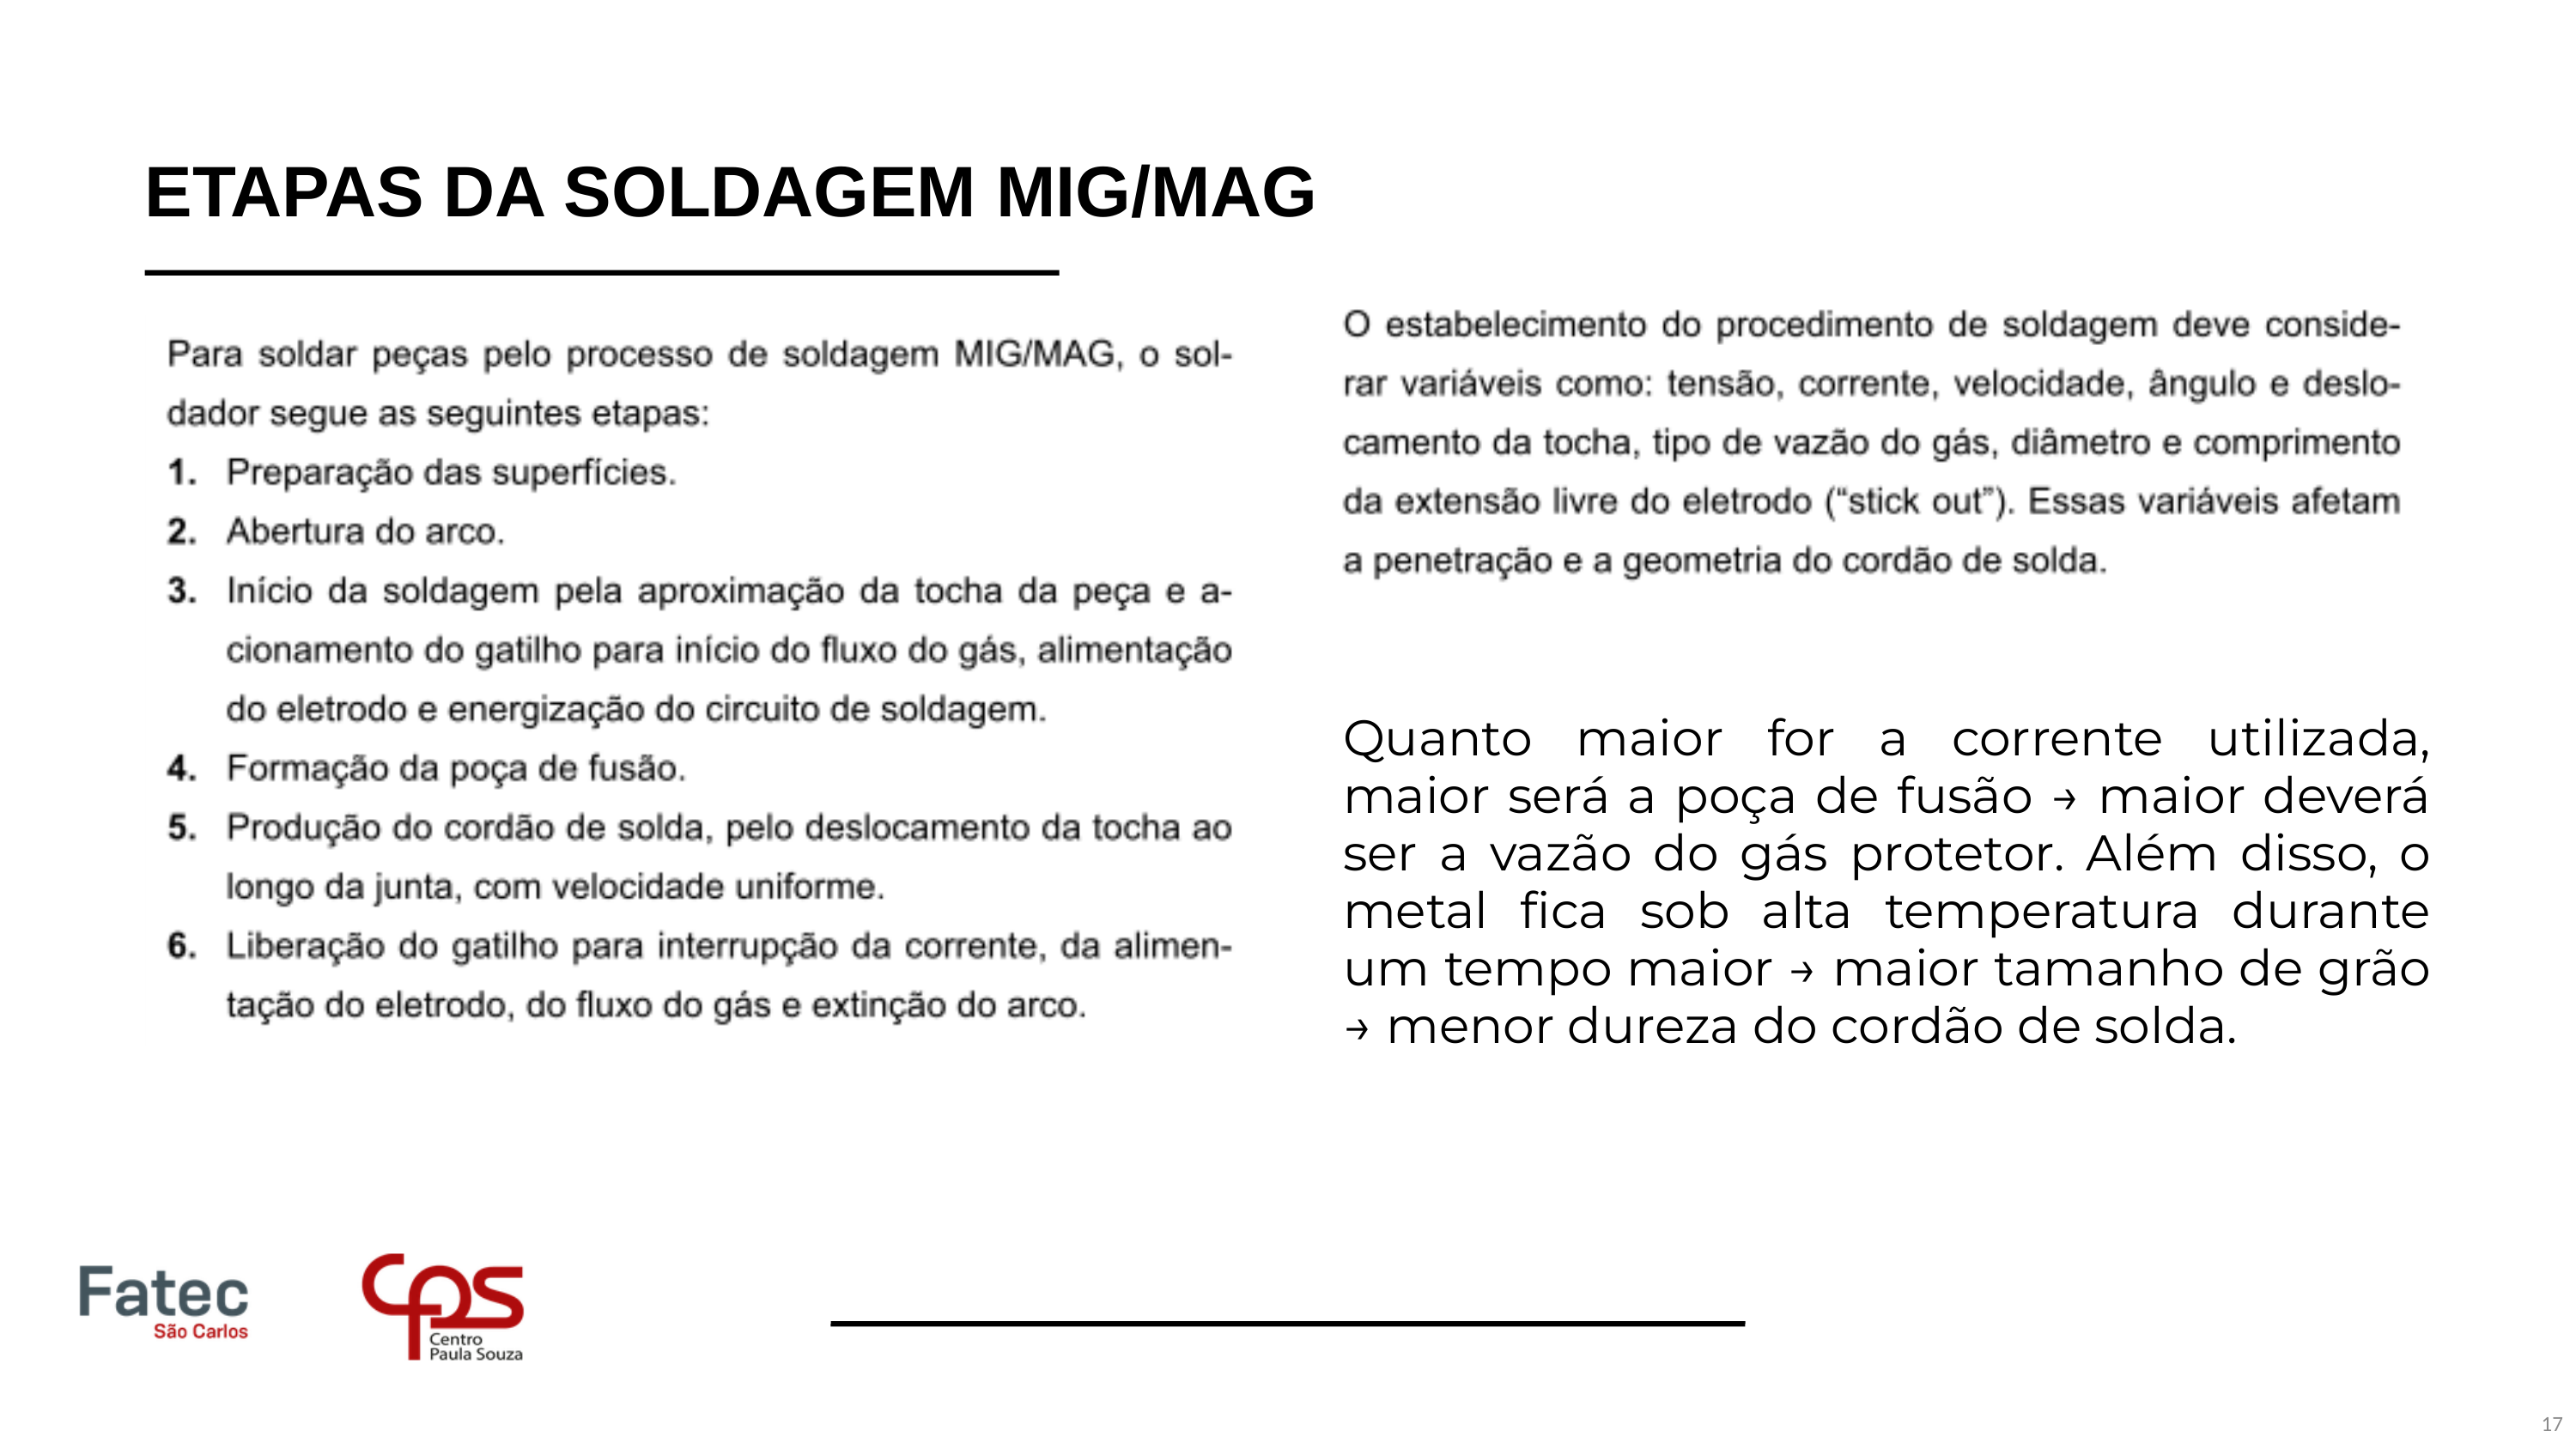

ETAPAS DA SOLDAGEM MIG/MAG

Quanto maior for a corrente utilizada, maior será a poça de fusão → maior deverá ser a vazão do gás protetor. Além disso, o metal fica sob alta temperatura durante um tempo maior → maior tamanho de grão → menor dureza do cordão de solda.

17